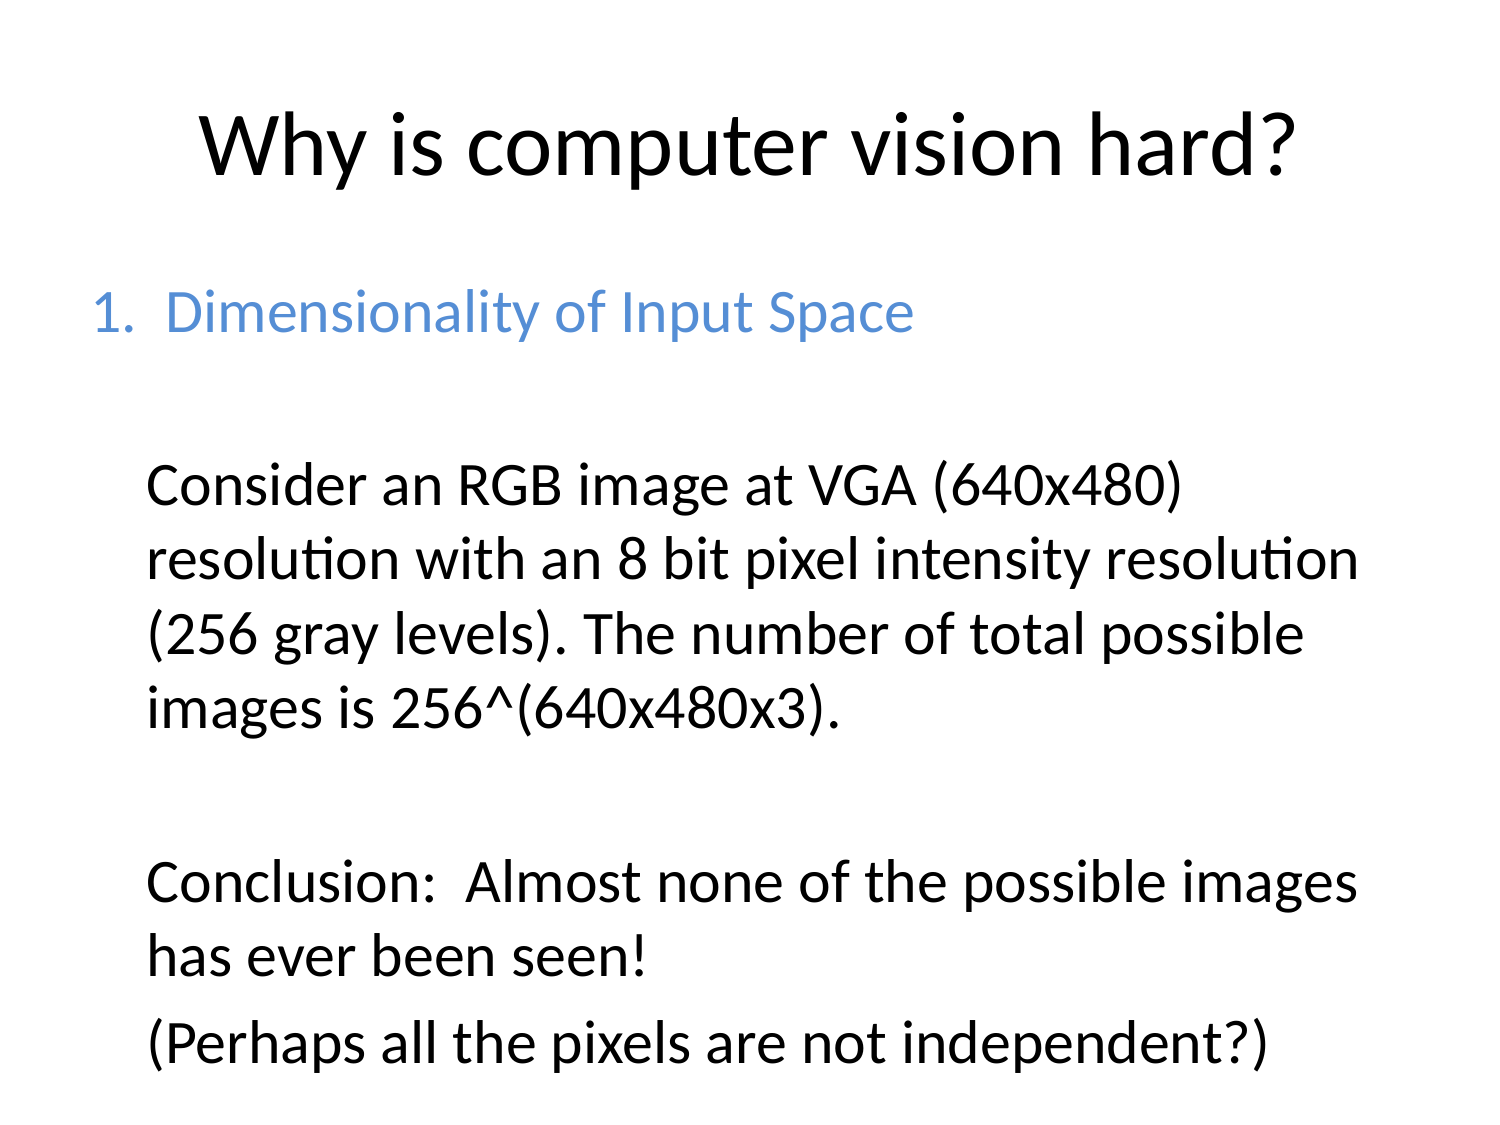

# Why is computer vision hard?
1.  Dimensionality of Input Space

	Consider an RGB image at VGA (640x480) resolution with an 8 bit pixel intensity resolution (256 gray levels). The number of total possible images is 256^(640x480x3).

	Conclusion:  Almost none of the possible images has ever been seen!
	(Perhaps all the pixels are not independent?)